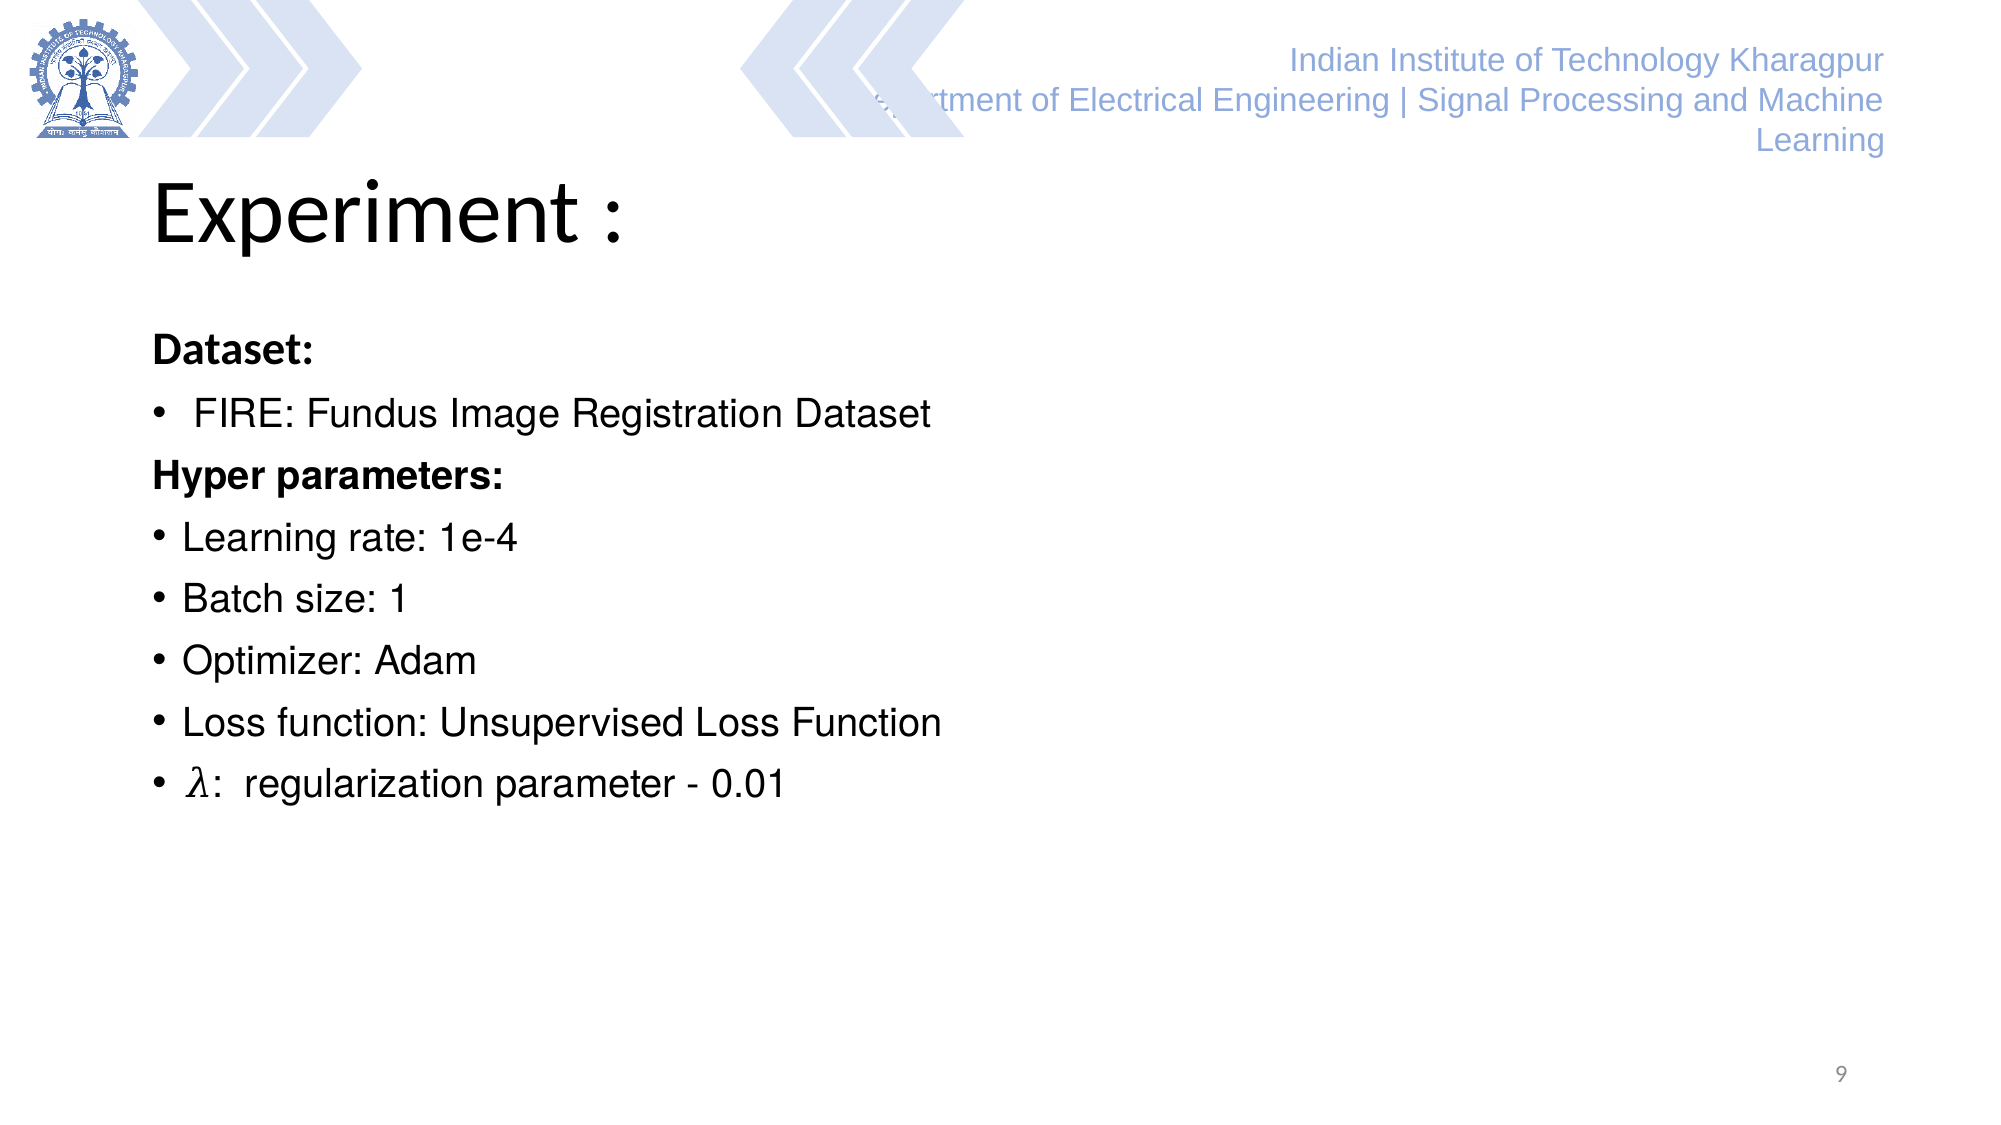

# Experiment :
Dataset:
 FIRE: Fundus Image Registration Dataset
Hyper parameters:
Learning rate: 1e-4
Batch size: 1
Optimizer: Adam
Loss function: Unsupervised Loss Function
𝜆:  regularization parameter - 0.01

9